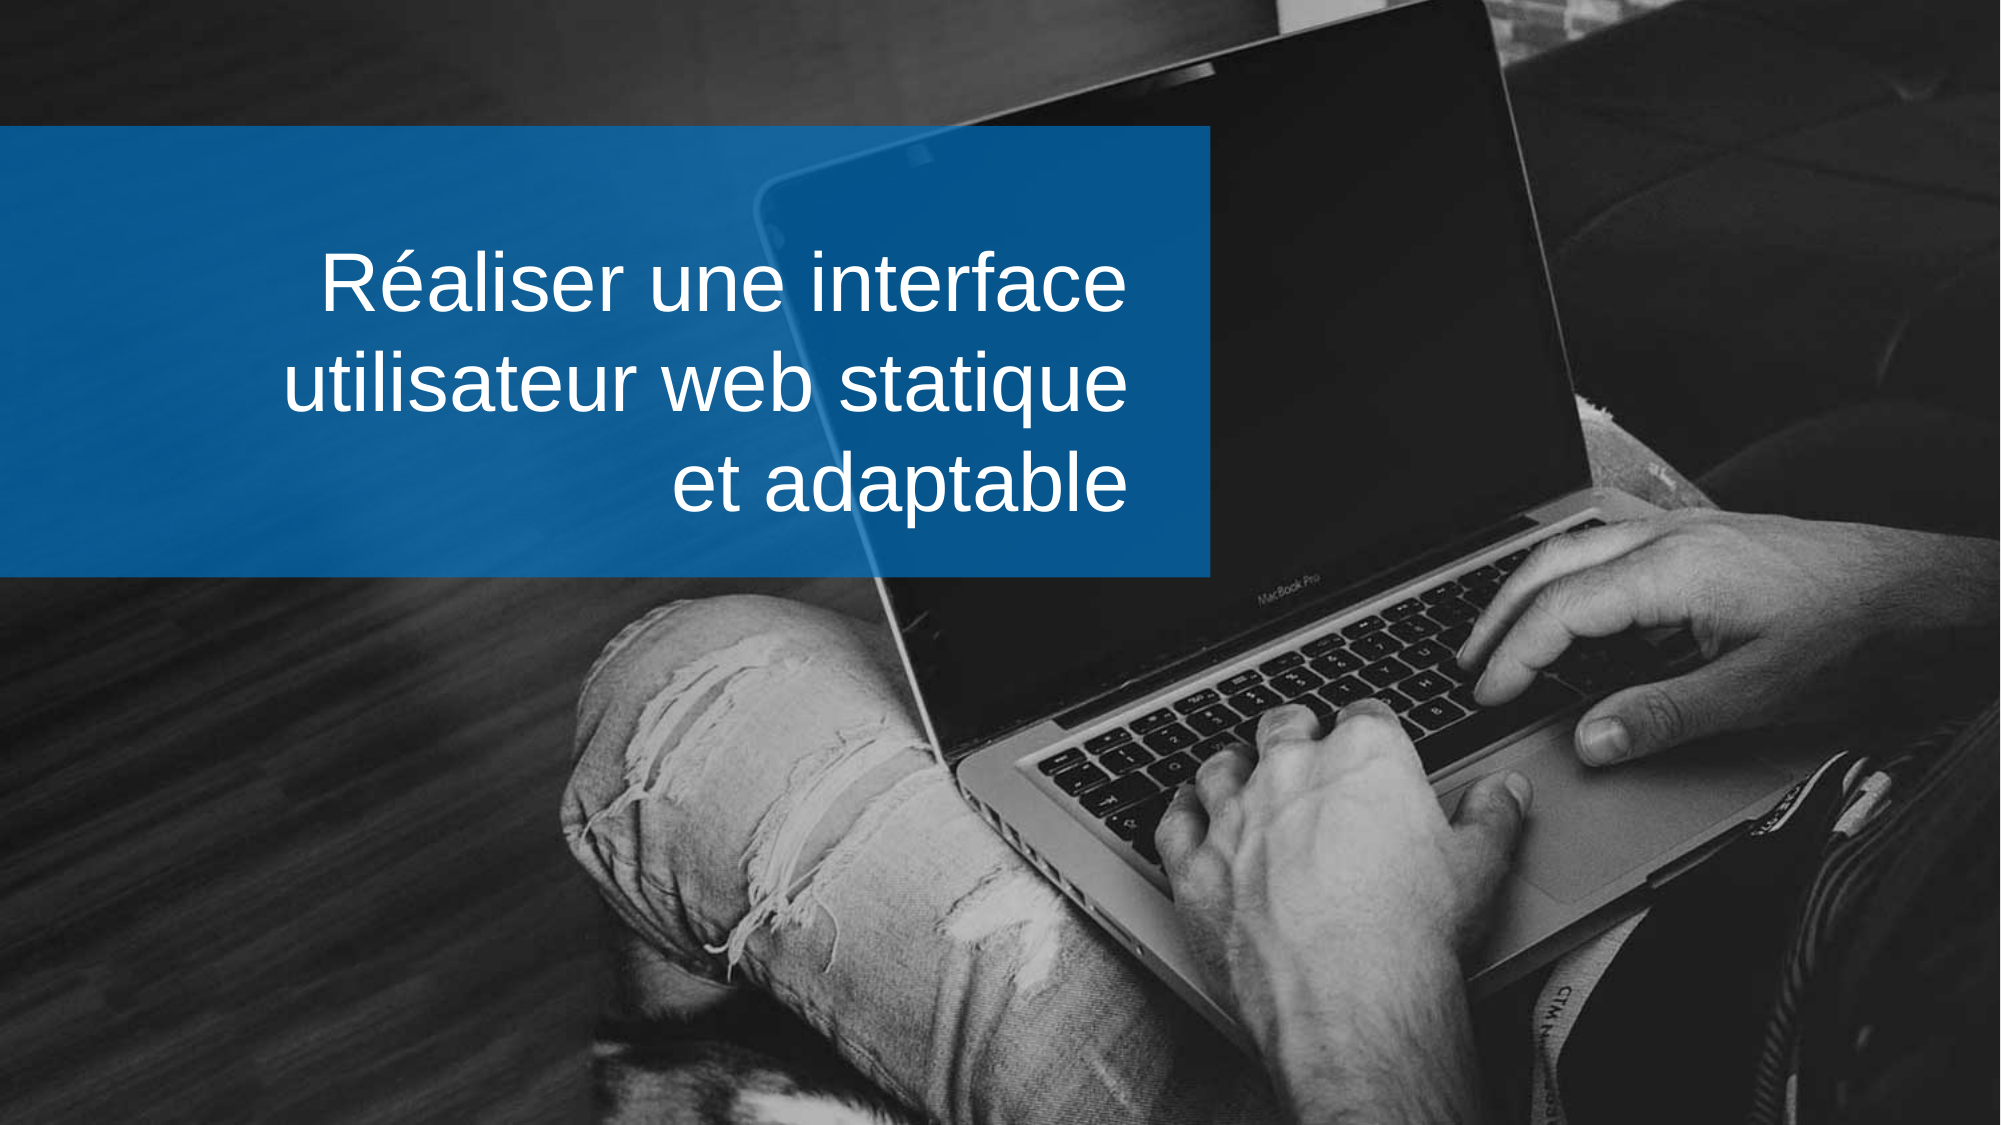

Réaliser une interface utilisateur web statique et adaptable